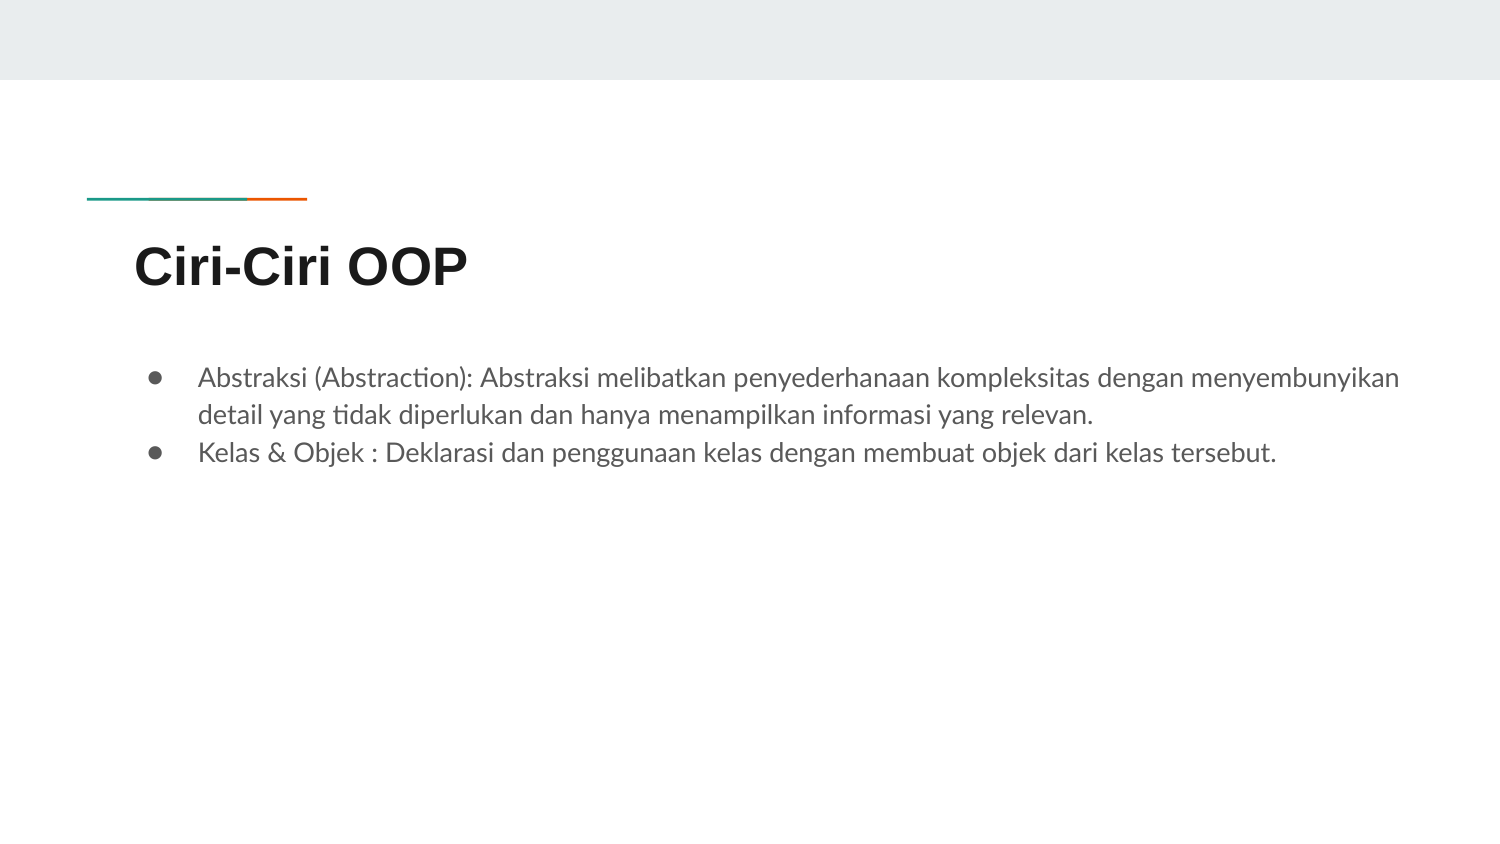

# Ciri-Ciri OOP
Abstraksi (Abstraction): Abstraksi melibatkan penyederhanaan kompleksitas dengan menyembunyikan detail yang tidak diperlukan dan hanya menampilkan informasi yang relevan.
Kelas & Objek : Deklarasi dan penggunaan kelas dengan membuat objek dari kelas tersebut.